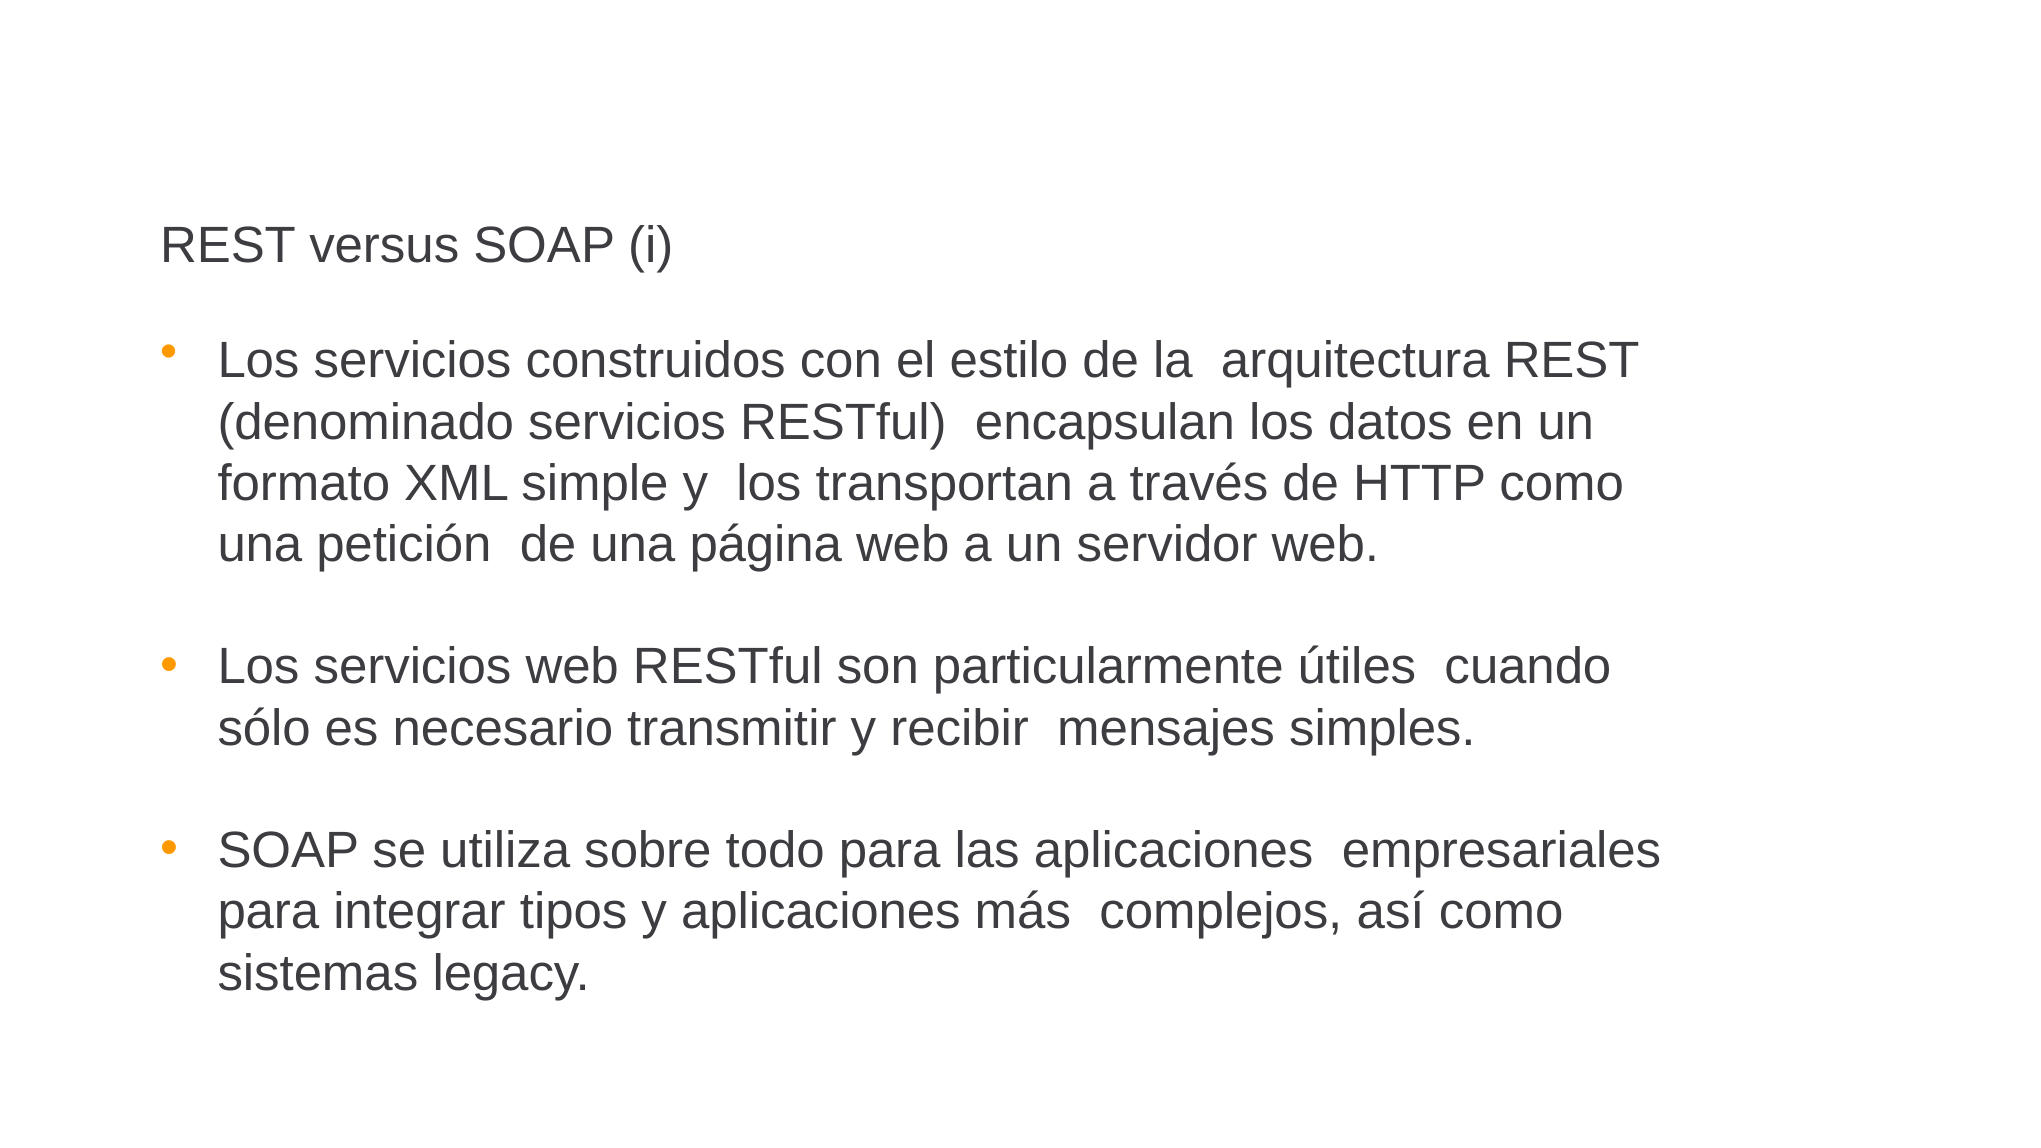

23
REST versus SOAP (i)
Los servicios construidos con el estilo de la  arquitectura REST (denominado servicios RESTful)  encapsulan los datos en un formato XML simple y  los transportan a través de HTTP como una petición  de una página web a un servidor web.

Los servicios web RESTful son particularmente útiles  cuando sólo es necesario transmitir y recibir  mensajes simples.

SOAP se utiliza sobre todo para las aplicaciones  empresariales para integrar tipos y aplicaciones más  complejos, así como sistemas legacy.